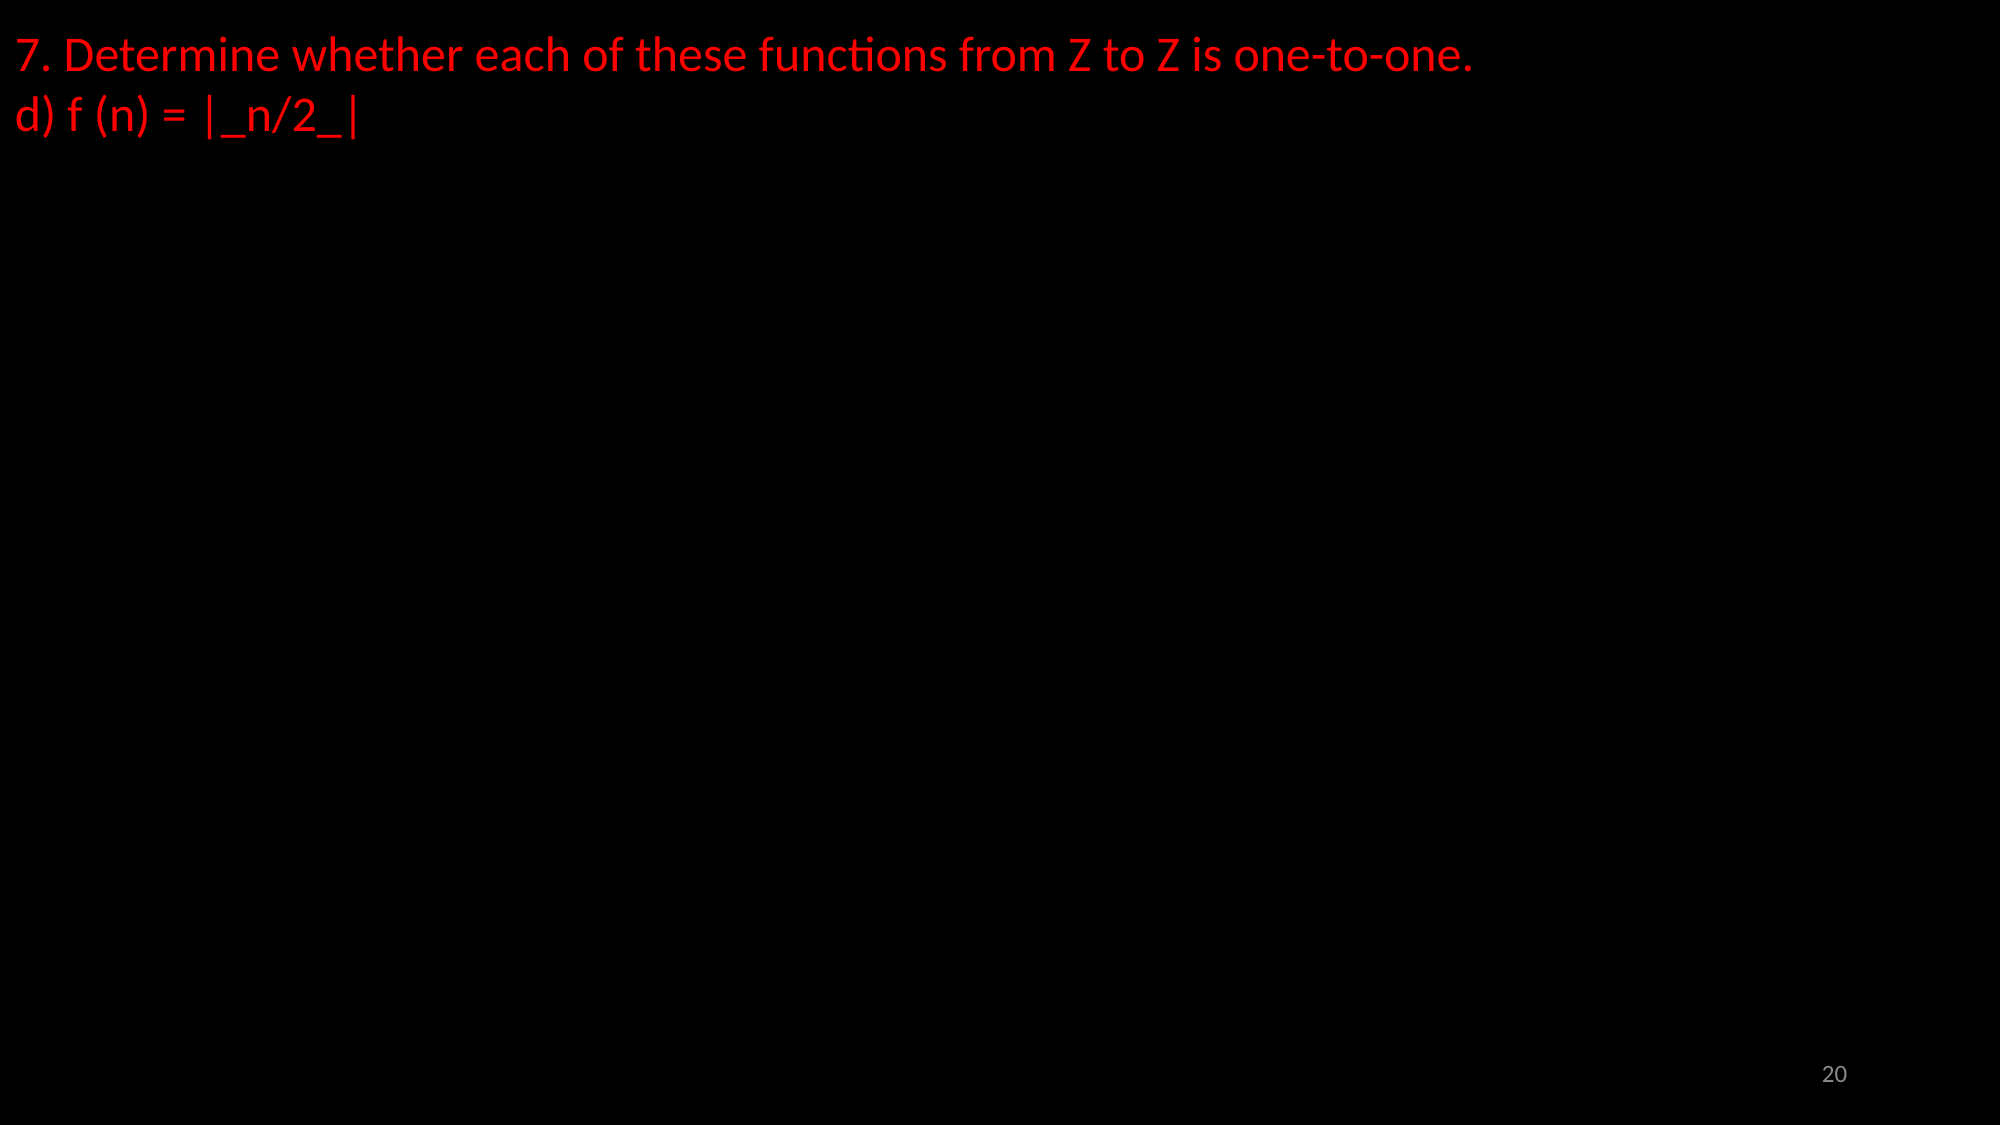

7. Determine whether each of these functions from Z to Z is one-to-one.
d) f (n) = |_n/2_|
20